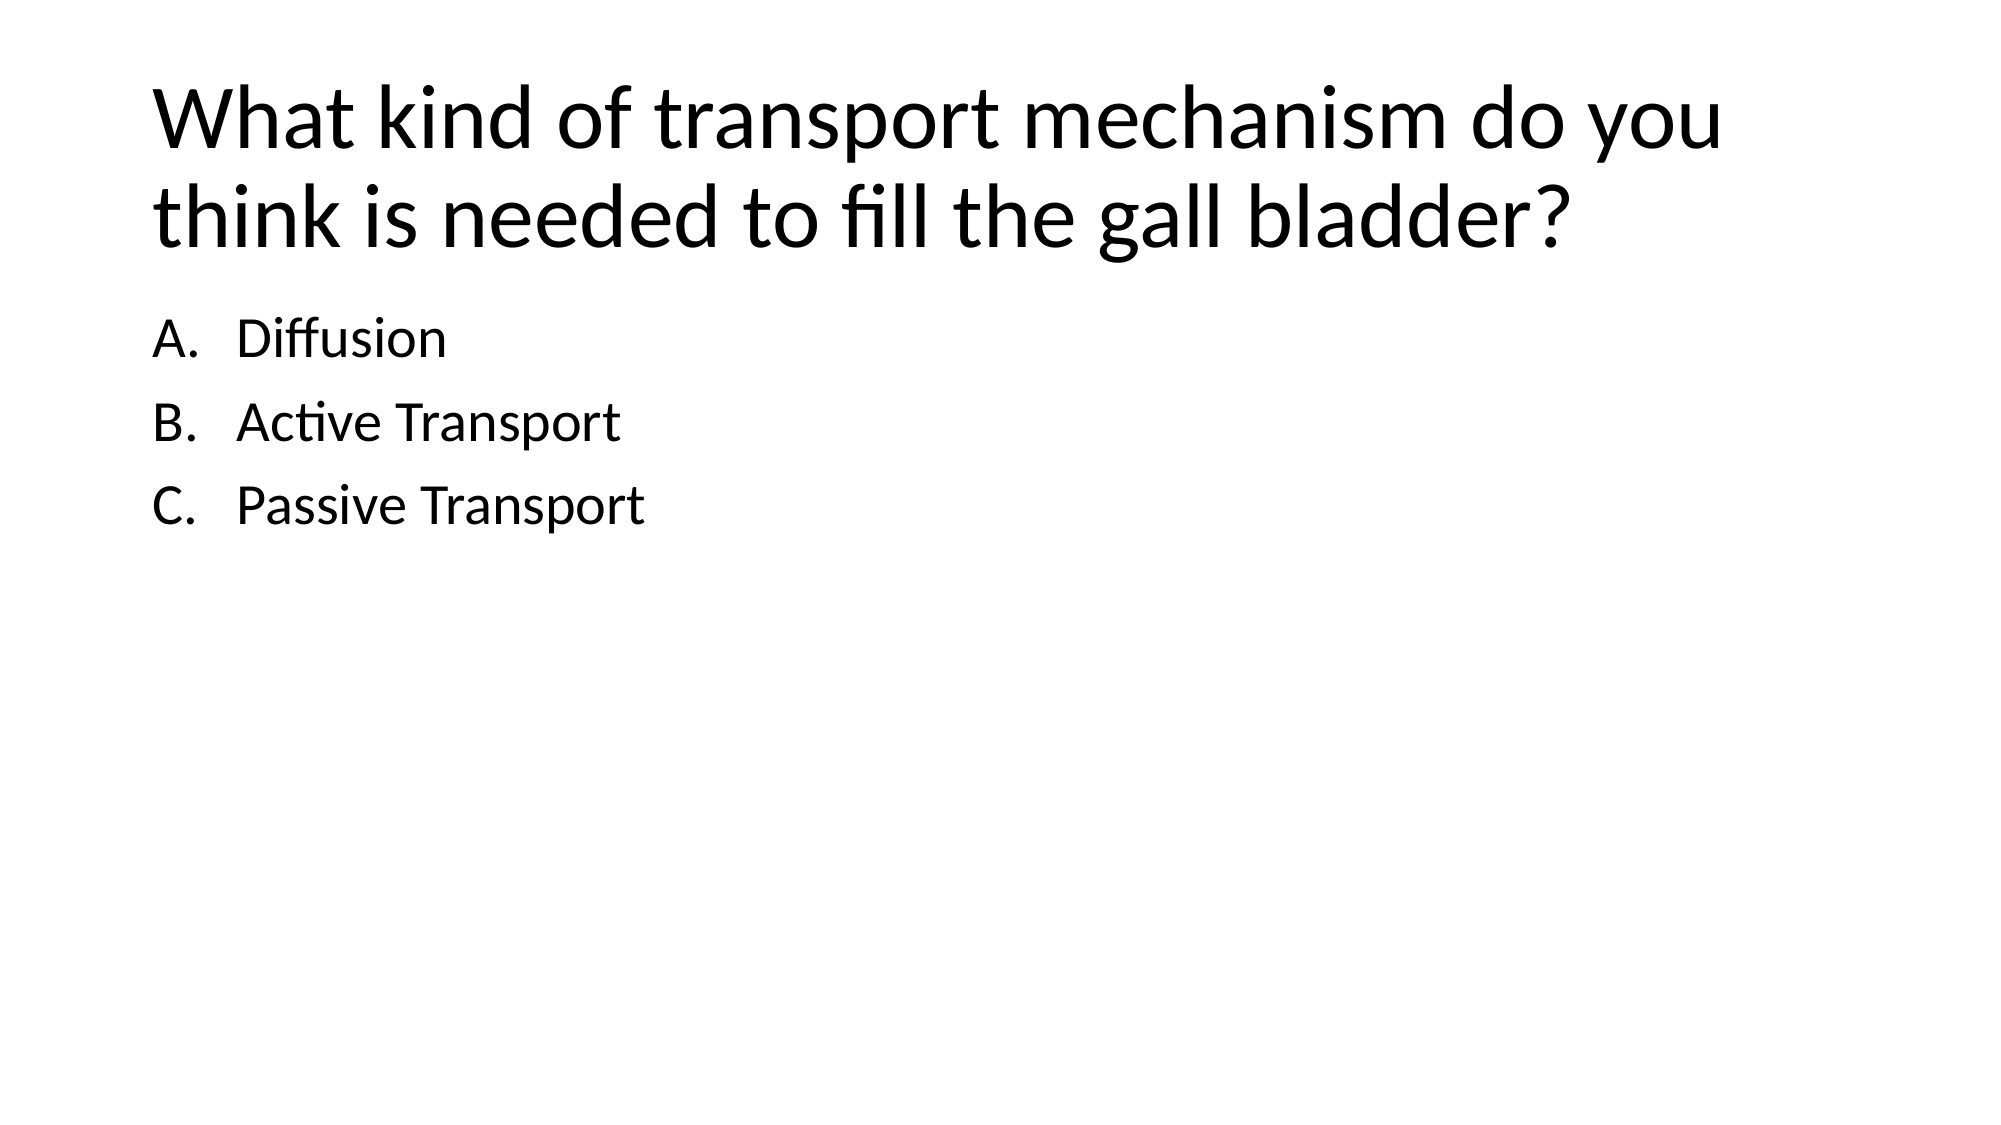

# What kind of transport mechanism do you think is needed to fill the gall bladder?
Diffusion
Active Transport
Passive Transport